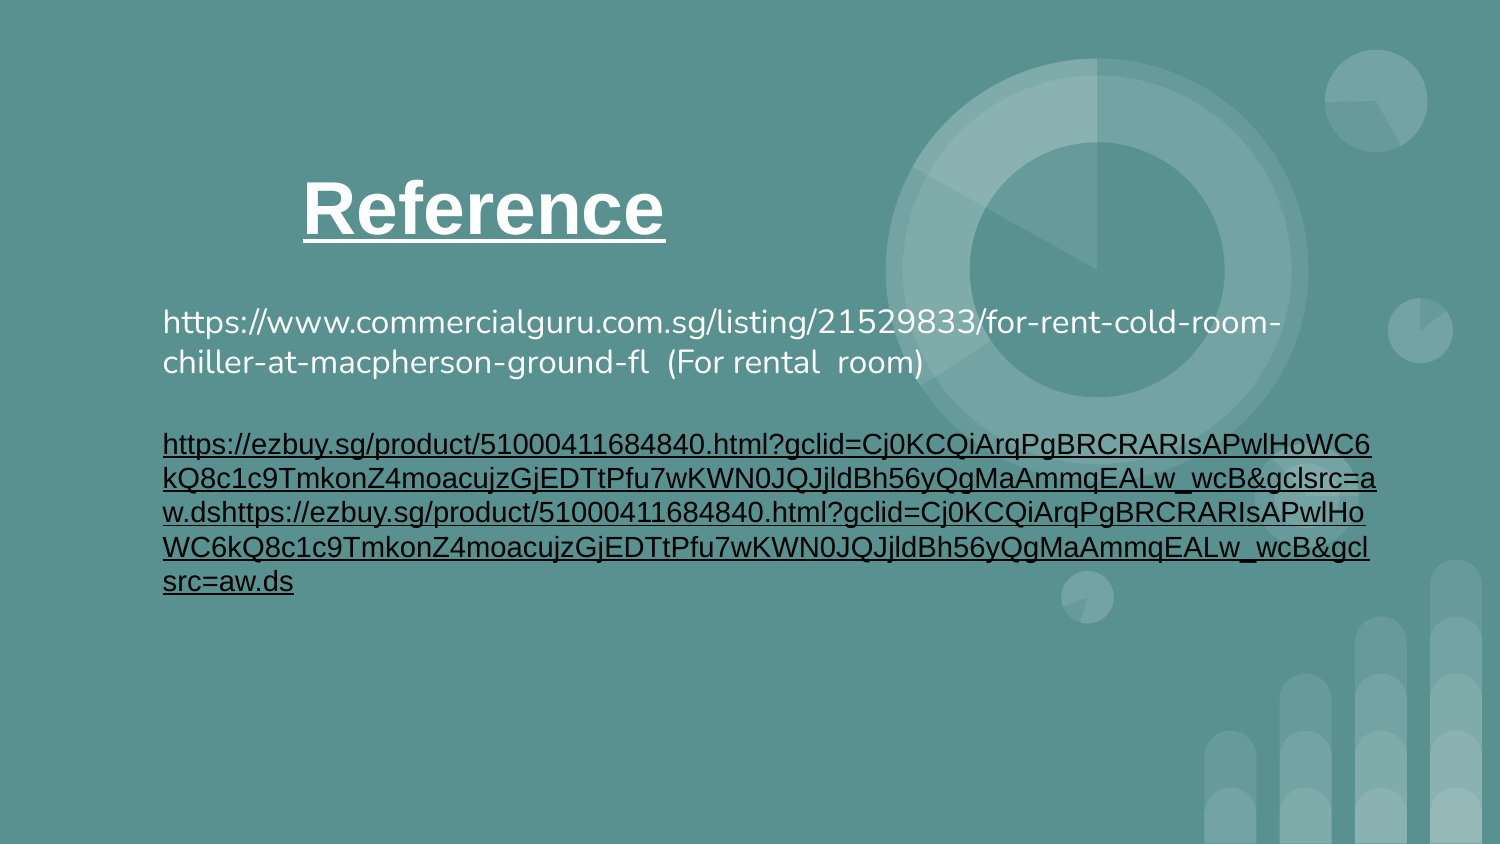

# Reference
https://www.commercialguru.com.sg/listing/21529833/for-rent-cold-room-chiller-at-macpherson-ground-fl  (For rental  room)

https://ezbuy.sg/product/51000411684840.html?gclid=Cj0KCQiArqPgBRCRARIsAPwlHoWC6kQ8c1c9TmkonZ4moacujzGjEDTtPfu7wKWN0JQJjldBh56yQgMaAmmqEALw_wcB&gclsrc=aw.dshttps://ezbuy.sg/product/51000411684840.html?gclid=Cj0KCQiArqPgBRCRARIsAPwlHoWC6kQ8c1c9TmkonZ4moacujzGjEDTtPfu7wKWN0JQJjldBh56yQgMaAmmqEALw_wcB&gclsrc=aw.ds